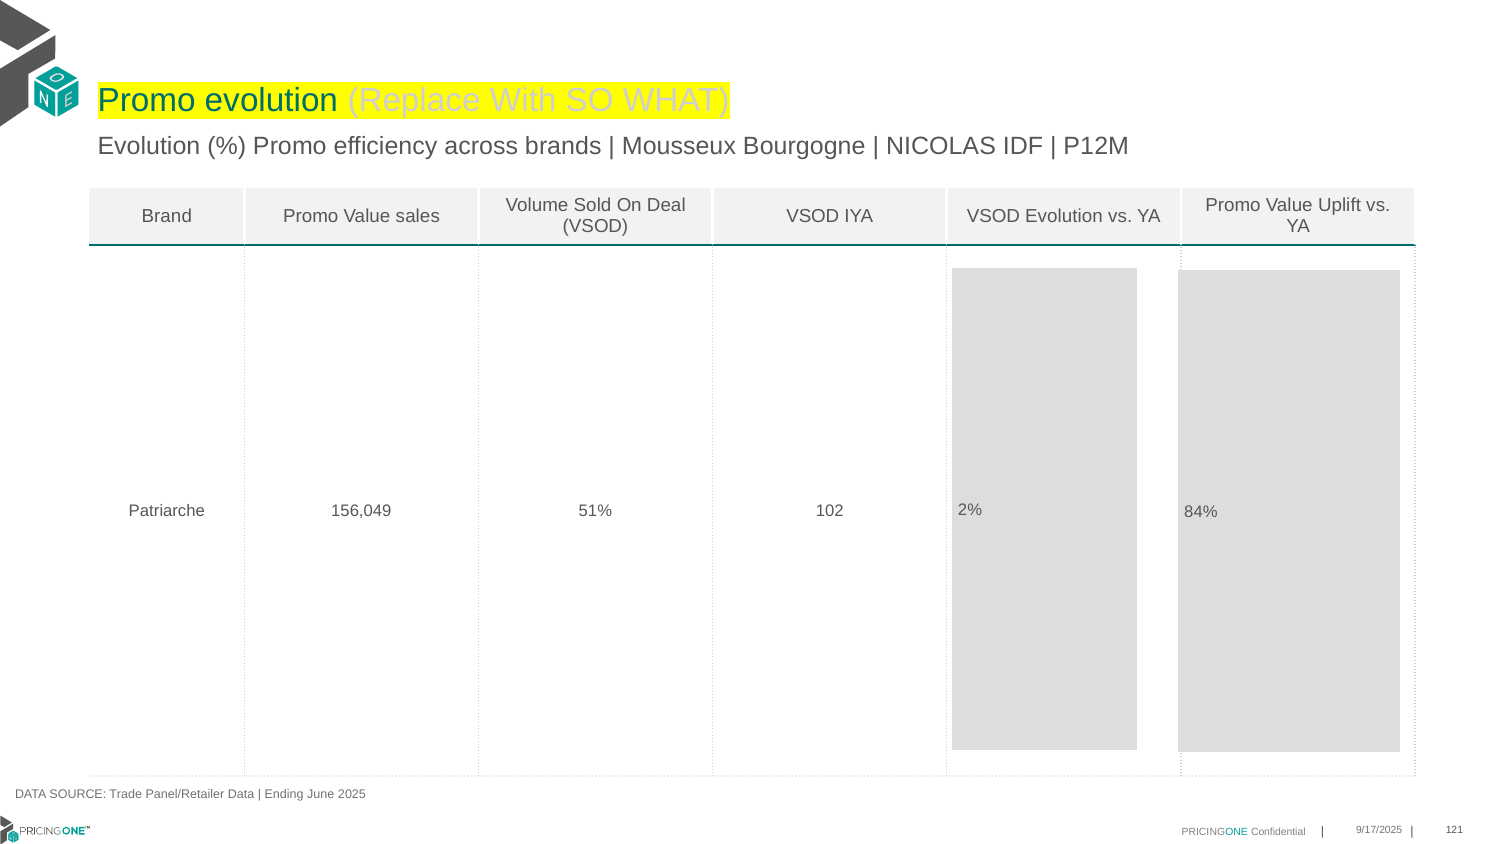

# Promo evolution (Replace With SO WHAT)
Evolution (%) Promo efficiency across brands | Mousseux Bourgogne | NICOLAS IDF | P12M
| Brand | Promo Value sales | Volume Sold On Deal (VSOD) | VSOD IYA | VSOD Evolution vs. YA | Promo Value Uplift vs. YA |
| --- | --- | --- | --- | --- | --- |
| Patriarche | 156,049 | 51% | 102 |  |  |

### Chart

| Category | VSOD Evaluation vs YA |
|---|---|
| Patriarche | 0.020000000000000018 |

### Chart

| Category | Promo Value Uplift vs YA |
|---|---|
| Patriarche | 0.8424883746091103 |
DATA SOURCE: Trade Panel/Retailer Data | Ending June 2025

9/17/2025
121